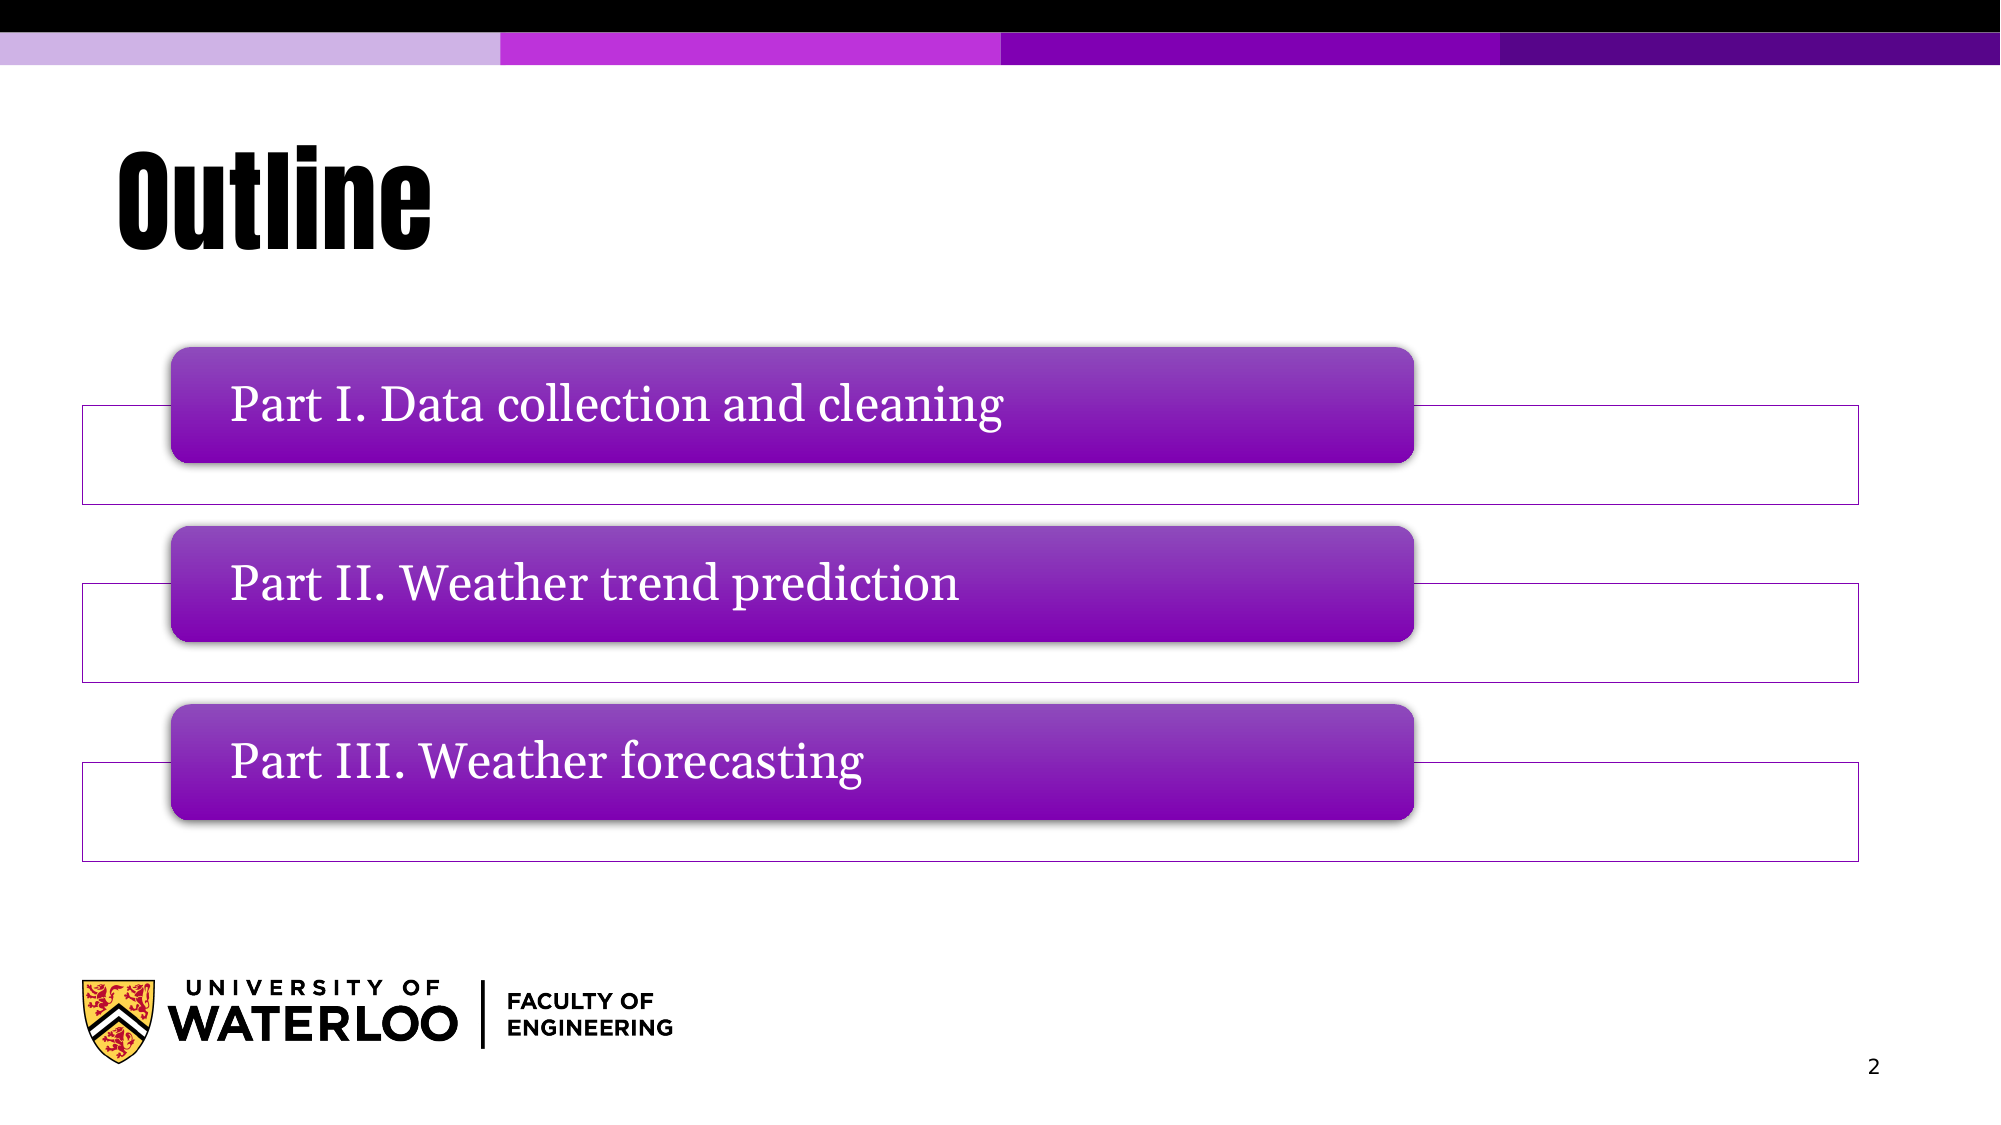

# Outline
Part I. Data collection and cleaning
Part II. Weather trend prediction
Part III. Weather forecasting
2